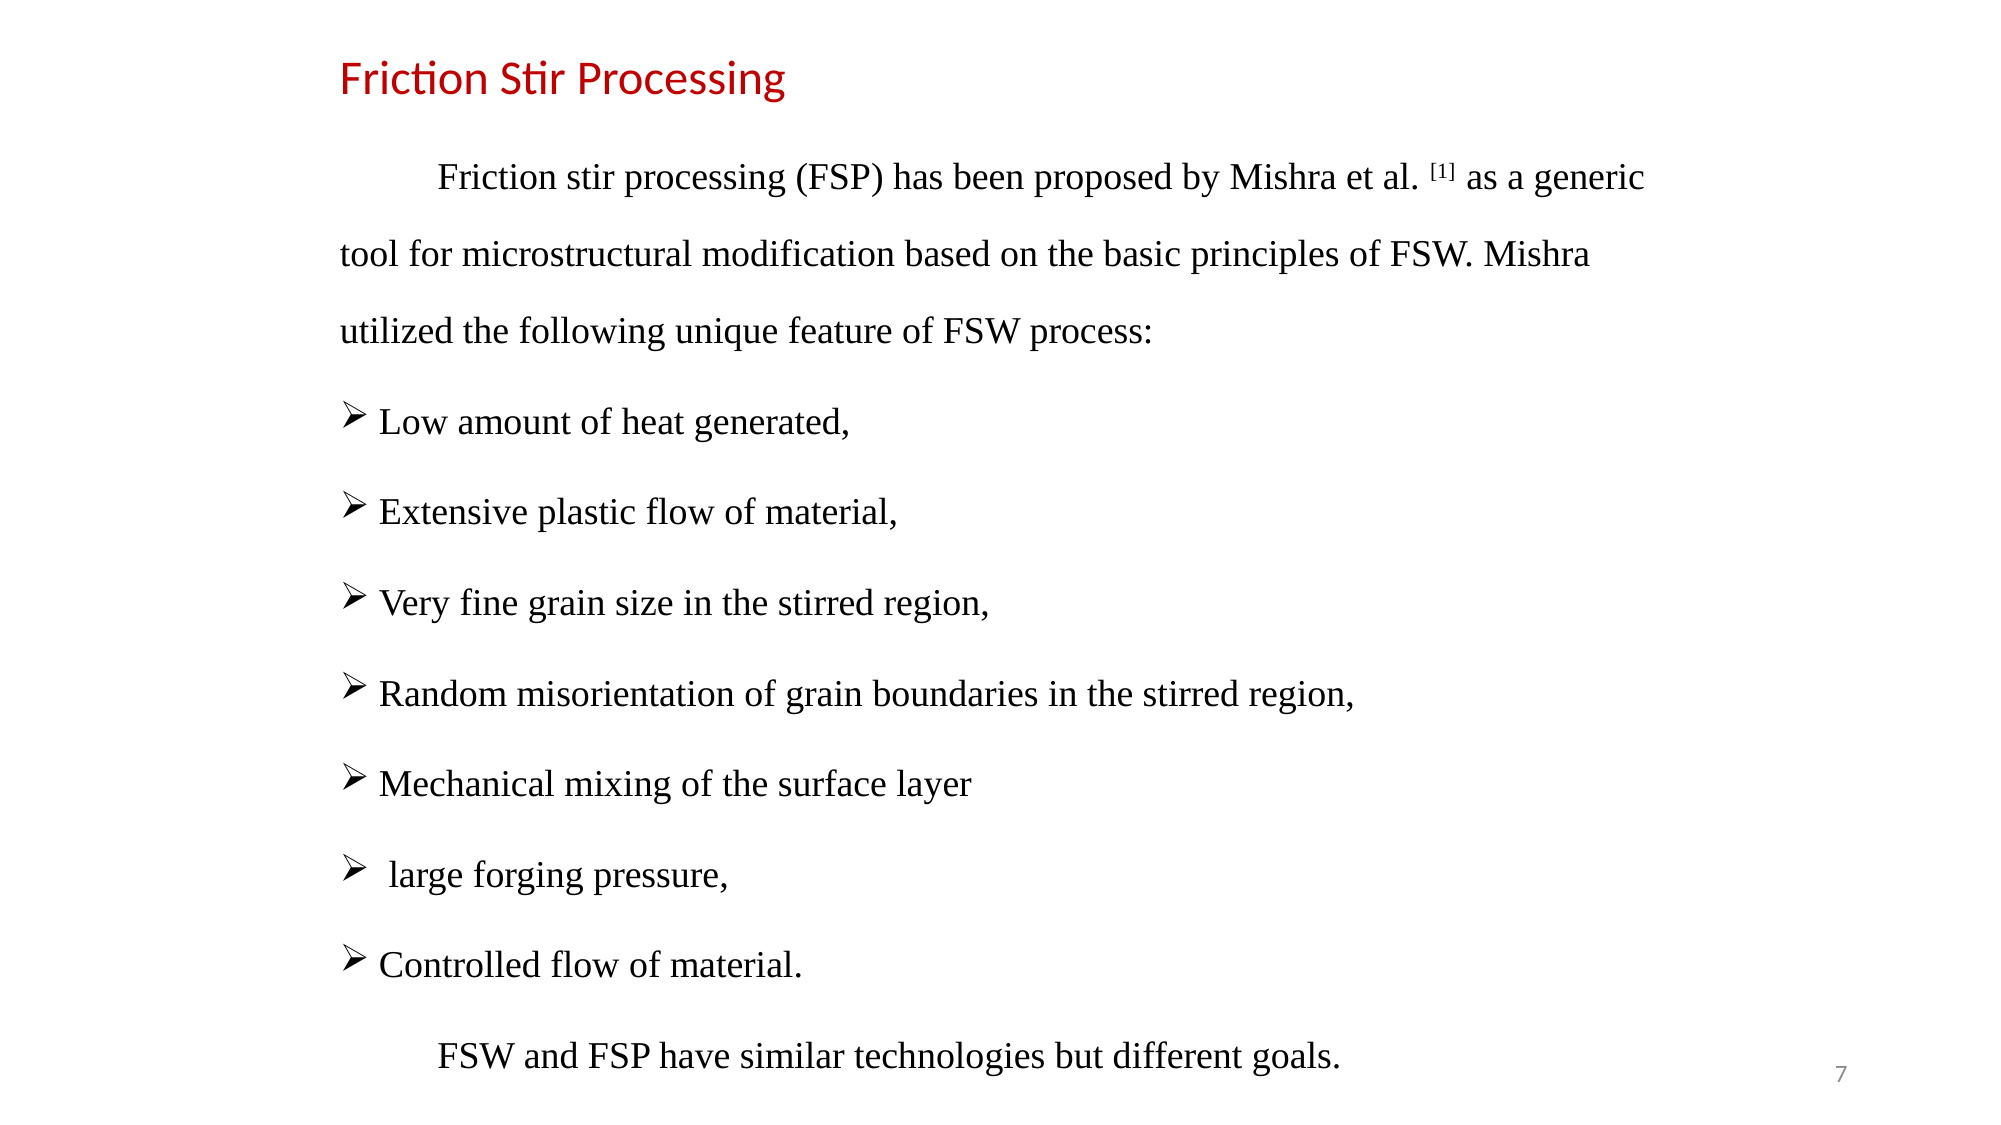

# Friction Stir Processing
	Friction stir processing (FSP) has been proposed by Mishra et al. [1]  as a generic tool for microstructural modification based on the basic principles of FSW. Mishra utilized the following unique feature of FSW process:
Low amount of heat generated,
Extensive plastic flow of material,
Very fine grain size in the stirred region,
Random misorientation of grain boundaries in the stirred region,
Mechanical mixing of the surface layer
 large forging pressure,
Controlled flow of material.
	FSW and FSP have similar technologies but different goals.
7